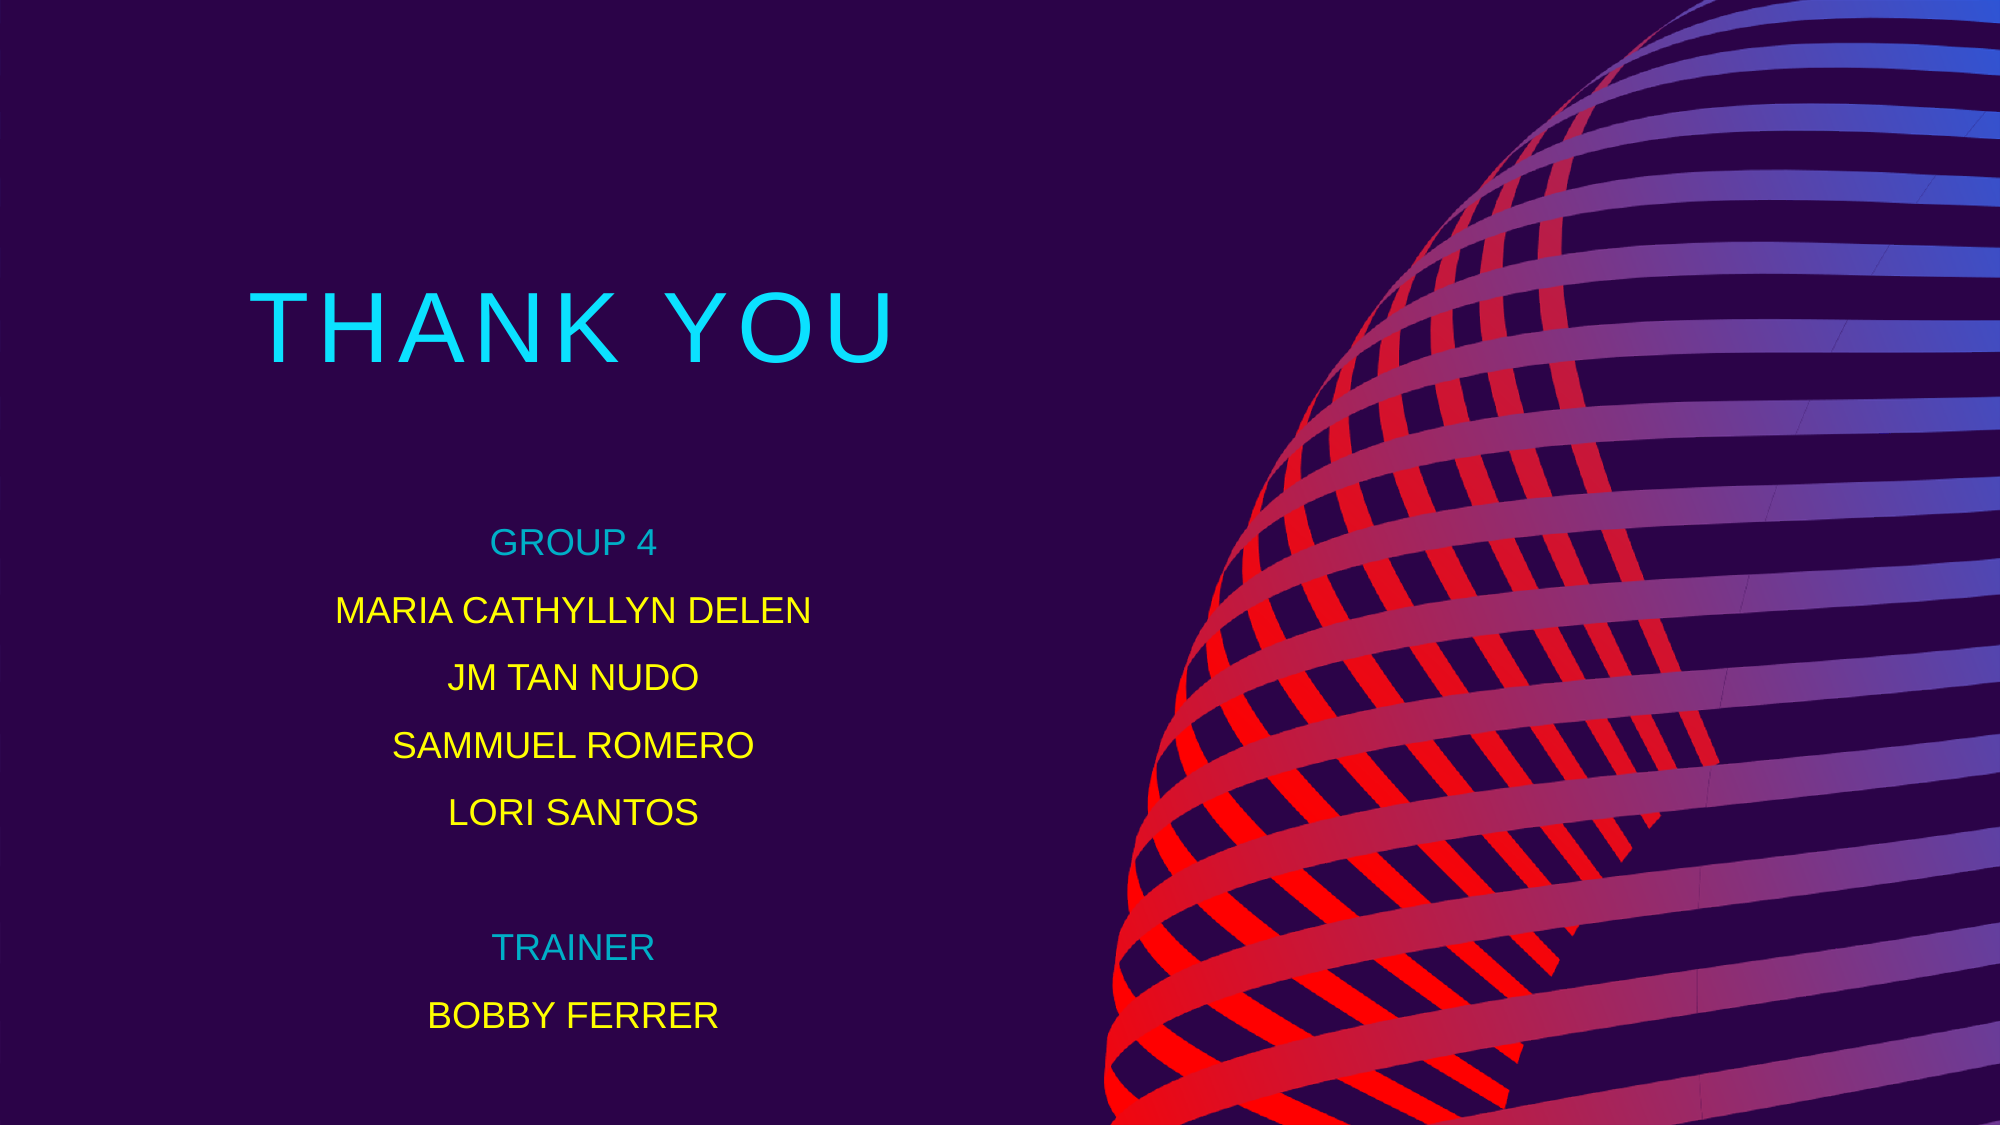

# Thank you
GROUP 4
MARIA CATHYLLYN DELEN
JM TAN NUDO
SAMMUEL ROMERO
LORI SANTOS

TRAINER
BOBBY FERRER